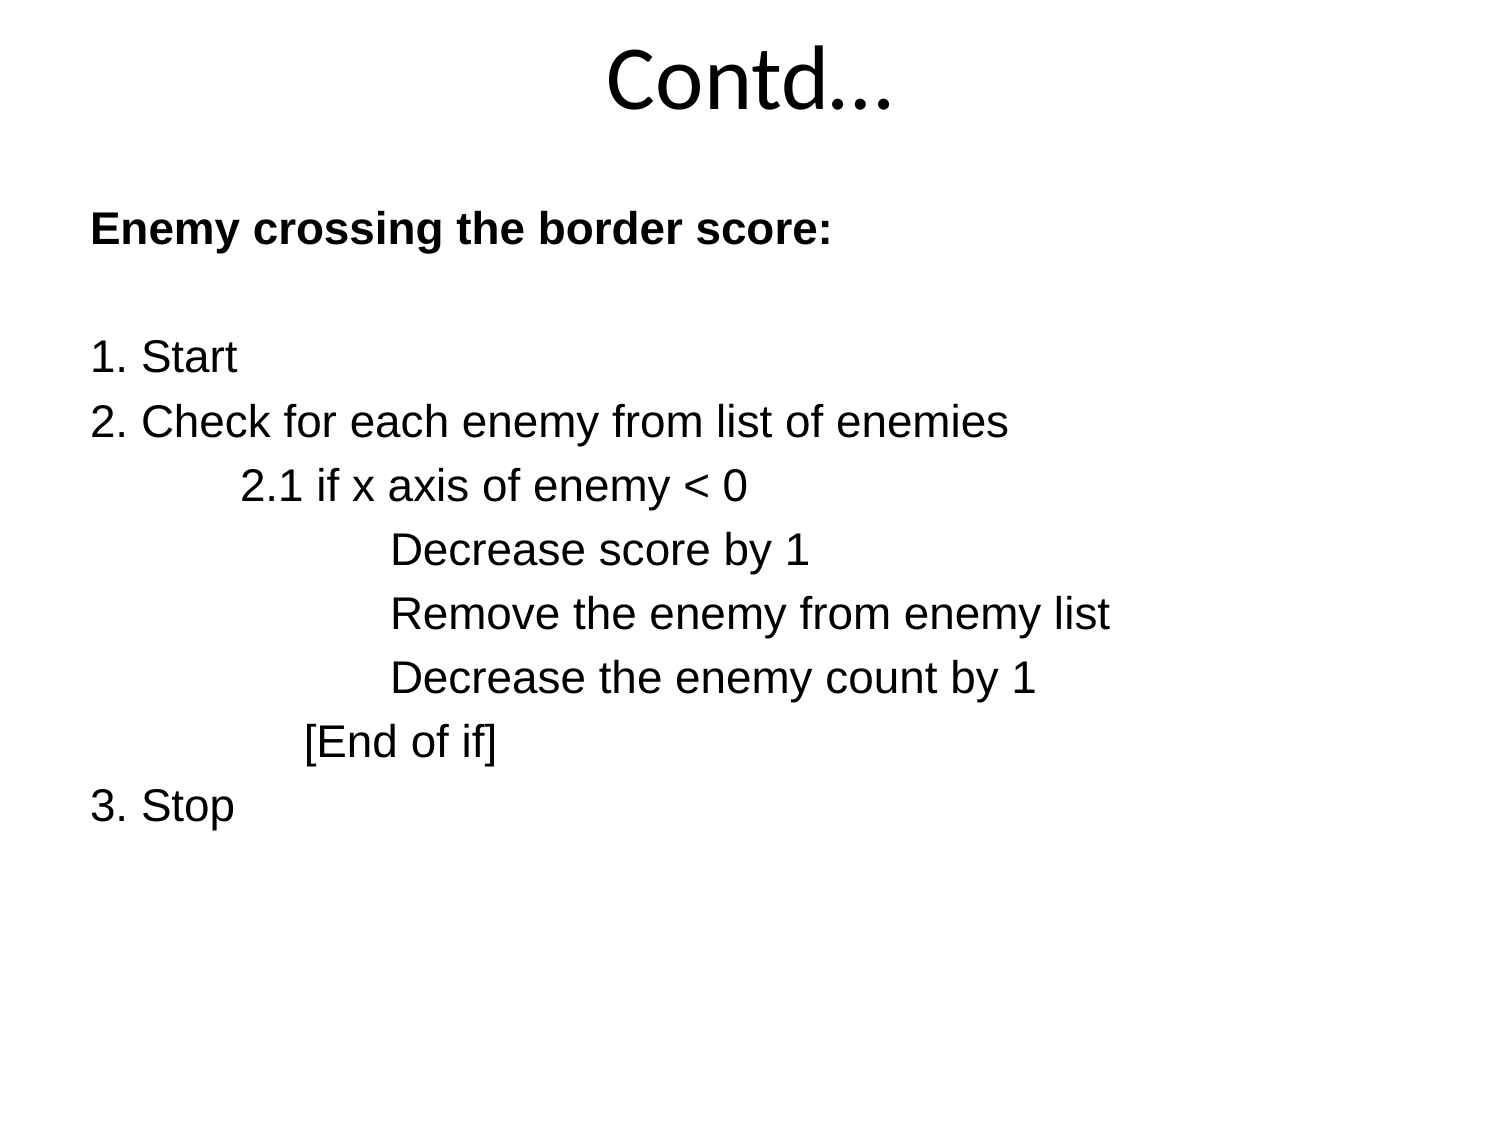

# Contd…
Enemy crossing the border score:

1. Start
2. Check for each enemy from list of enemies
	2.1 if x axis of enemy < 0
		Decrease score by 1
		Remove the enemy from enemy list
		Decrease the enemy count by 1
	     [End of if]
3. Stop